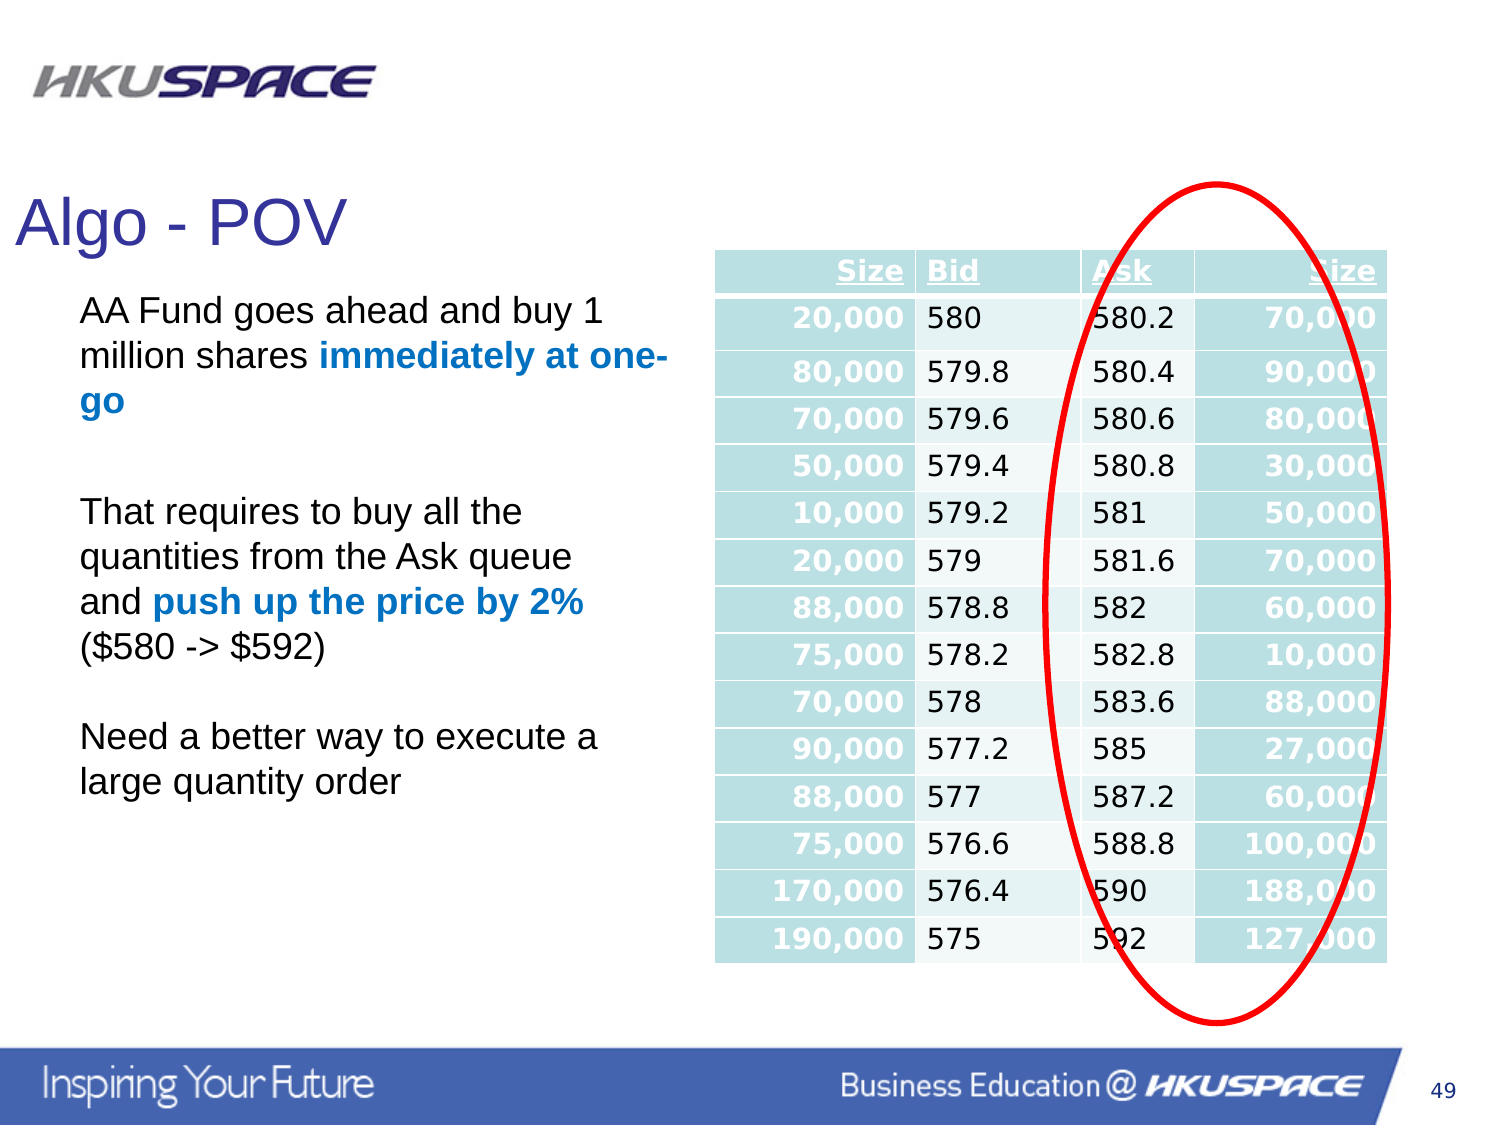

Algo - POV

| Size | Bid | Ask | Size |
| --- | --- | --- | --- |
| 20,000 | 580 | 580.2 | 70,000 |
| 80,000 | 579.8 | 580.4 | 90,000 |
| 70,000 | 579.6 | 580.6 | 80,000 |
| 50,000 | 579.4 | 580.8 | 30,000 |
| 10,000 | 579.2 | 581 | 50,000 |
| 20,000 | 579 | 581.6 | 70,000 |
| 88,000 | 578.8 | 582 | 60,000 |
| 75,000 | 578.2 | 582.8 | 10,000 |
| 70,000 | 578 | 583.6 | 88,000 |
| 90,000 | 577.2 | 585 | 27,000 |
| 88,000 | 577 | 587.2 | 60,000 |
| 75,000 | 576.6 | 588.8 | 100,000 |
| 170,000 | 576.4 | 590 | 188,000 |
| 190,000 | 575 | 592 | 127,000 |
AA Fund goes ahead and buy 1 million shares immediately at one-go

That requires to buy all the quantities from the Ask queue and push up the price by 2% ($580 -> $592)

Need a better way to execute a large quantity order

49